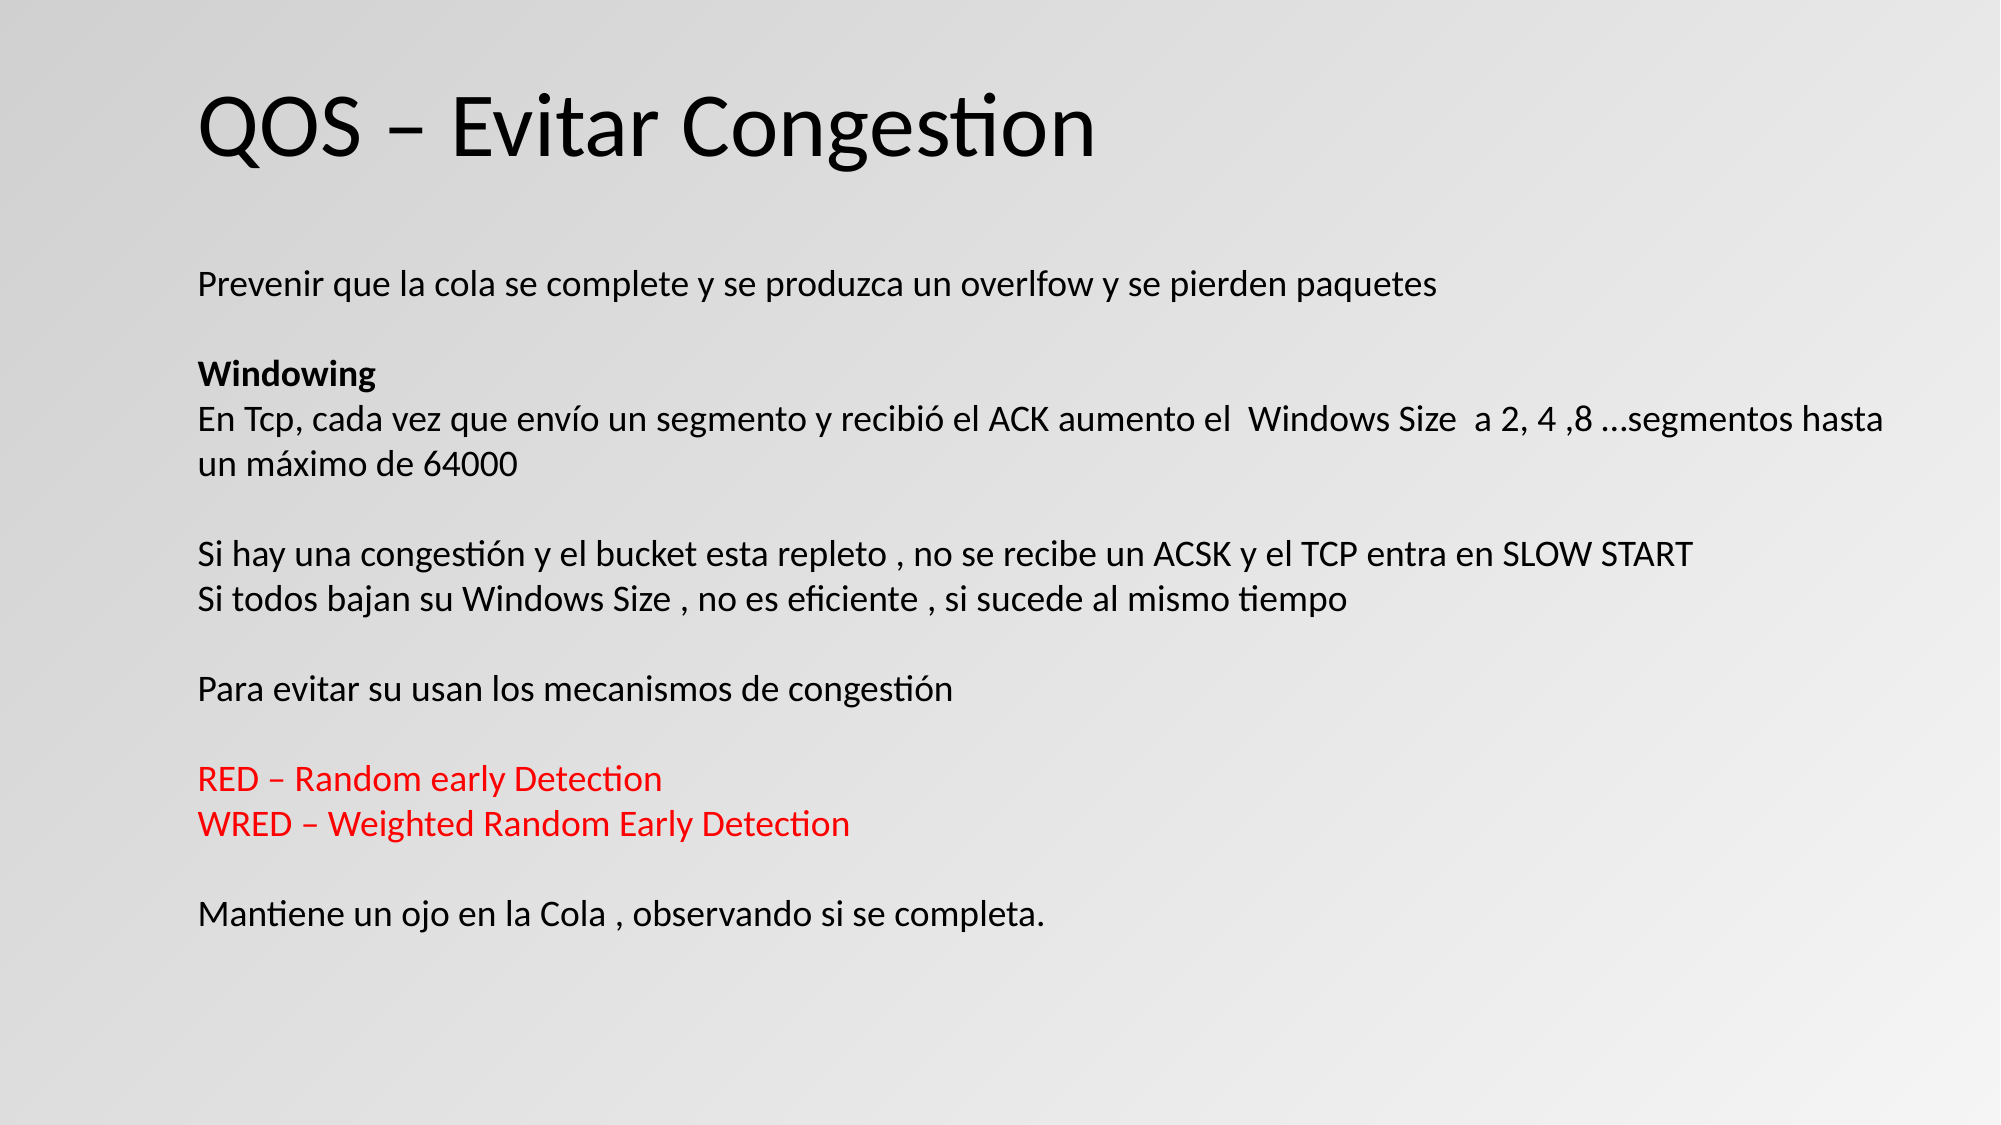

# QOS – Evitar Congestion
Prevenir que la cola se complete y se produzca un overlfow y se pierden paquetes

Windowing
En Tcp, cada vez que envío un segmento y recibió el ACK aumento el  Windows Size  a 2, 4 ,8 …segmentos hasta un máximo de 64000

Si hay una congestión y el bucket esta repleto , no se recibe un ACSK y el TCP entra en SLOW START
Si todos bajan su Windows Size , no es eficiente , si sucede al mismo tiempo

Para evitar su usan los mecanismos de congestión

RED – Random early Detection
WRED – Weighted Random Early Detection

Mantiene un ojo en la Cola , observando si se completa.